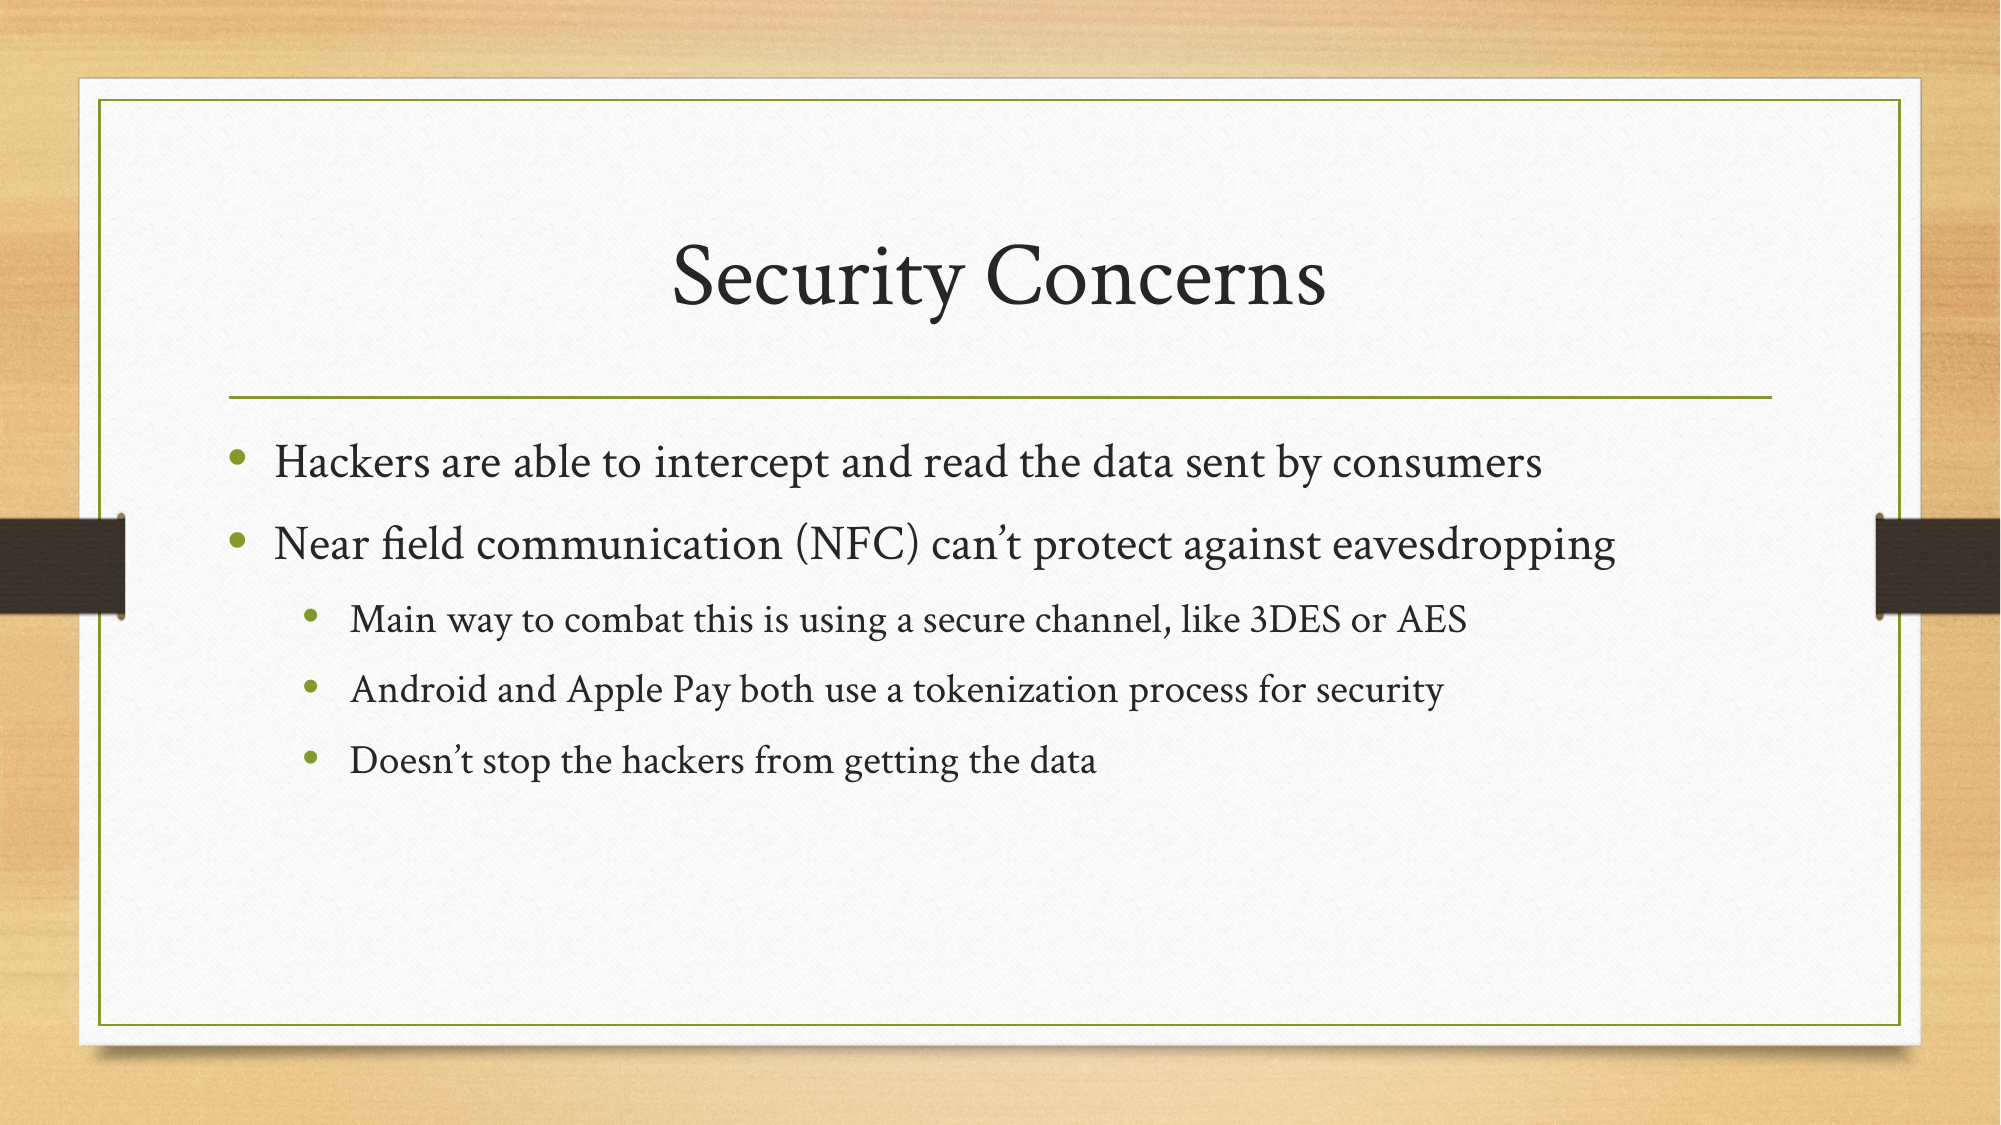

# Security Concerns
Hackers are able to intercept and read the data sent by consumers
Near field communication (NFC) can’t protect against eavesdropping
Main way to combat this is using a secure channel, like 3DES or AES
Android and Apple Pay both use a tokenization process for security
Doesn’t stop the hackers from getting the data